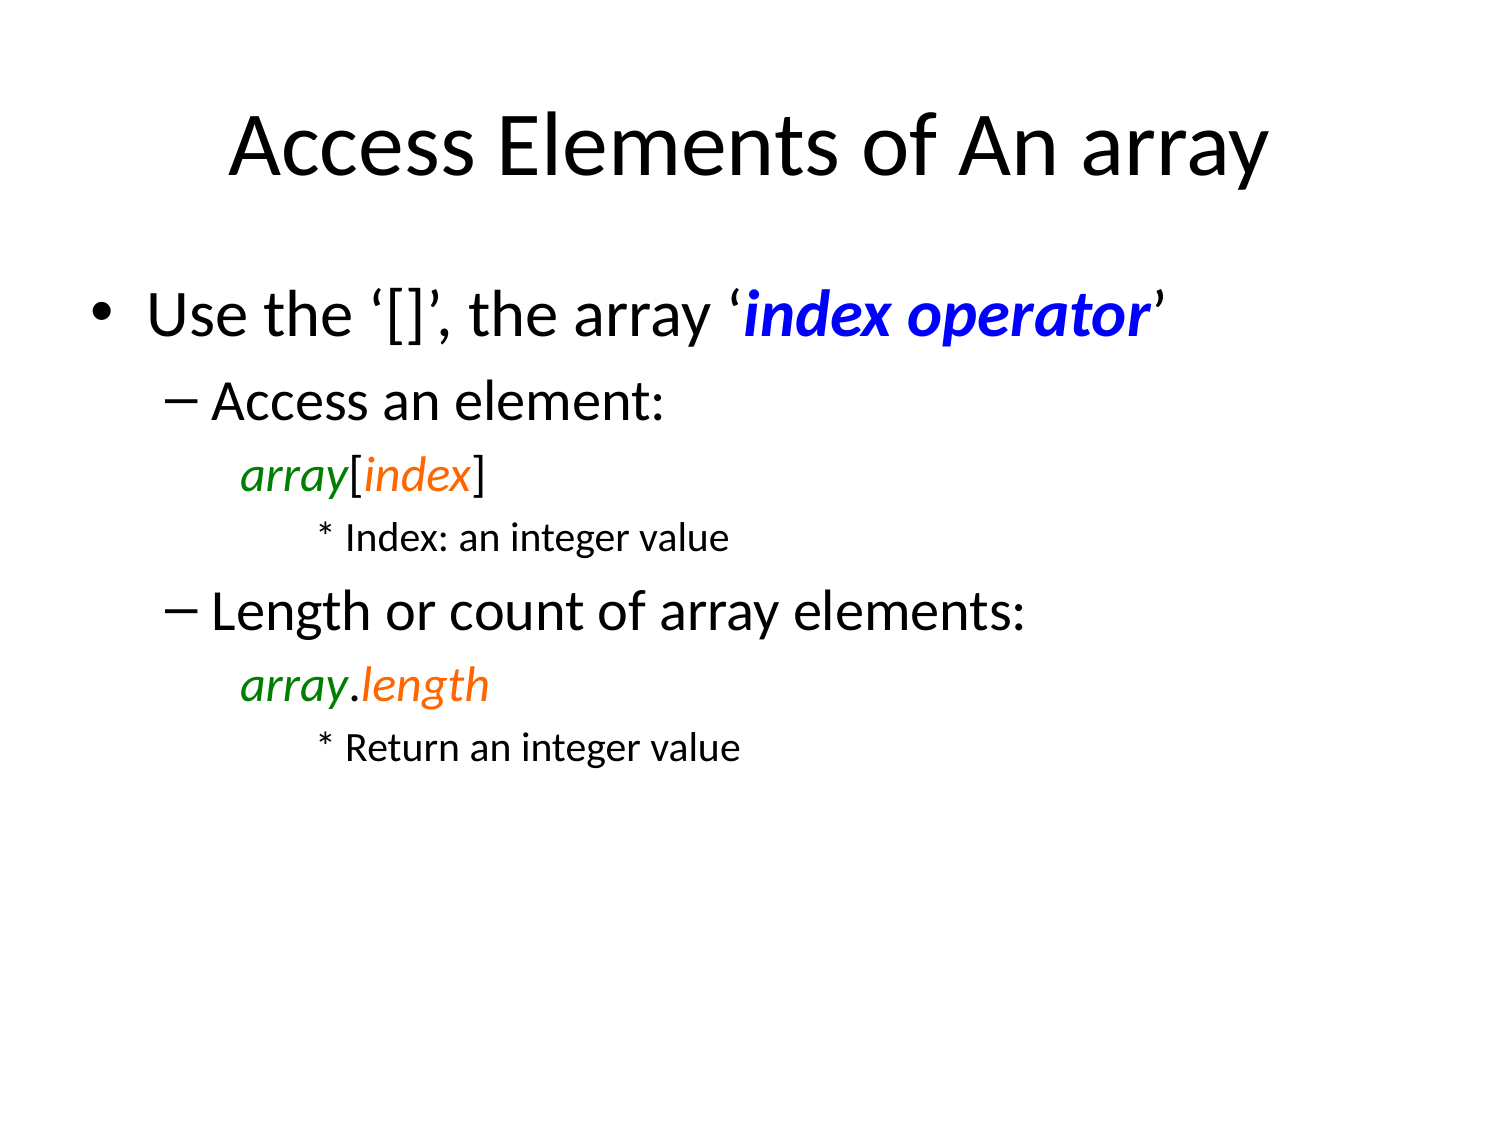

# Access Elements of An array
Use the ‘[]’, the array ‘index operator’
Access an element:
array[index]
* Index: an integer value
Length or count of array elements:
array.length
* Return an integer value